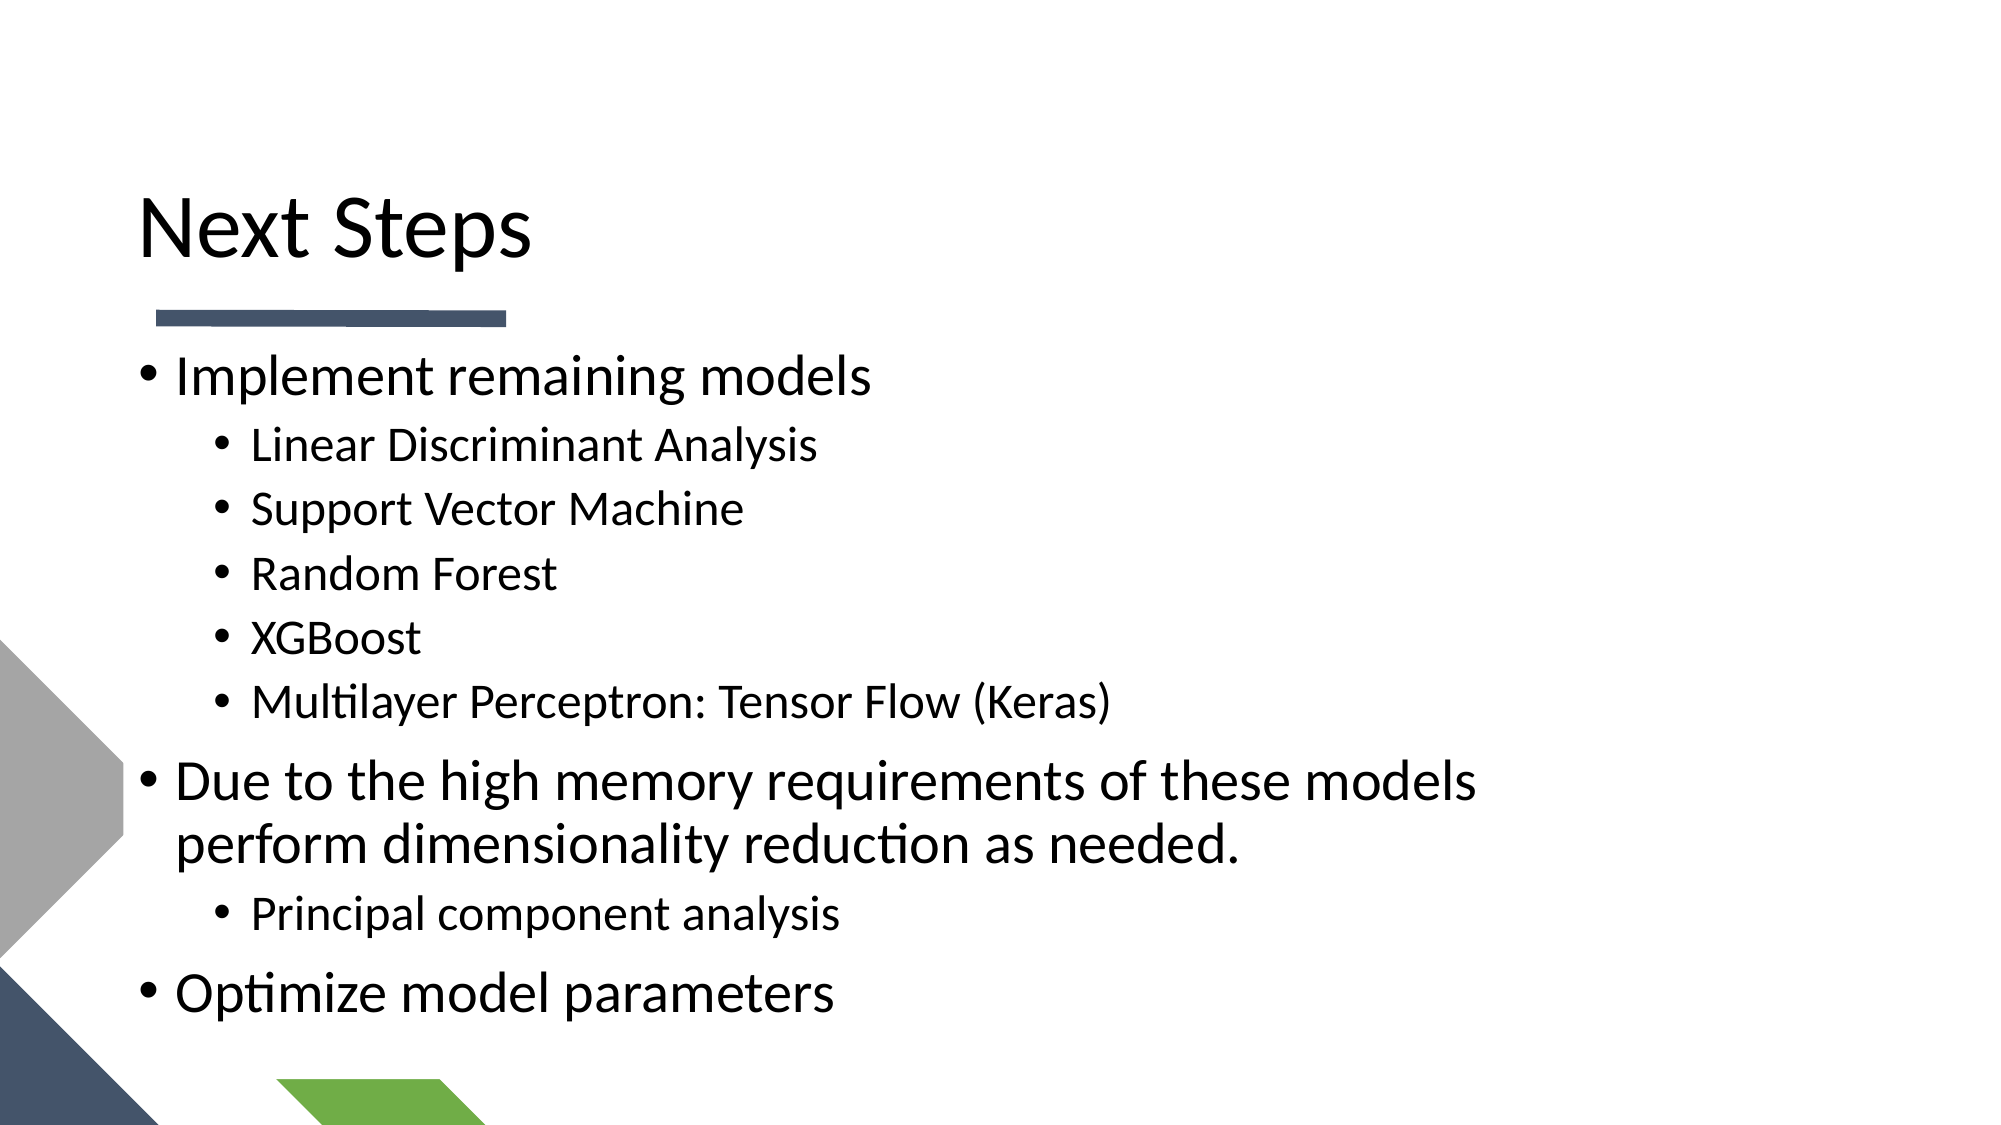

# Next Steps
Implement remaining models
Linear Discriminant Analysis
Support Vector Machine
Random Forest
XGBoost
Multilayer Perceptron: Tensor Flow (Keras)
Due to the high memory requirements of these models perform dimensionality reduction as needed.
Principal component analysis
Optimize model parameters

16